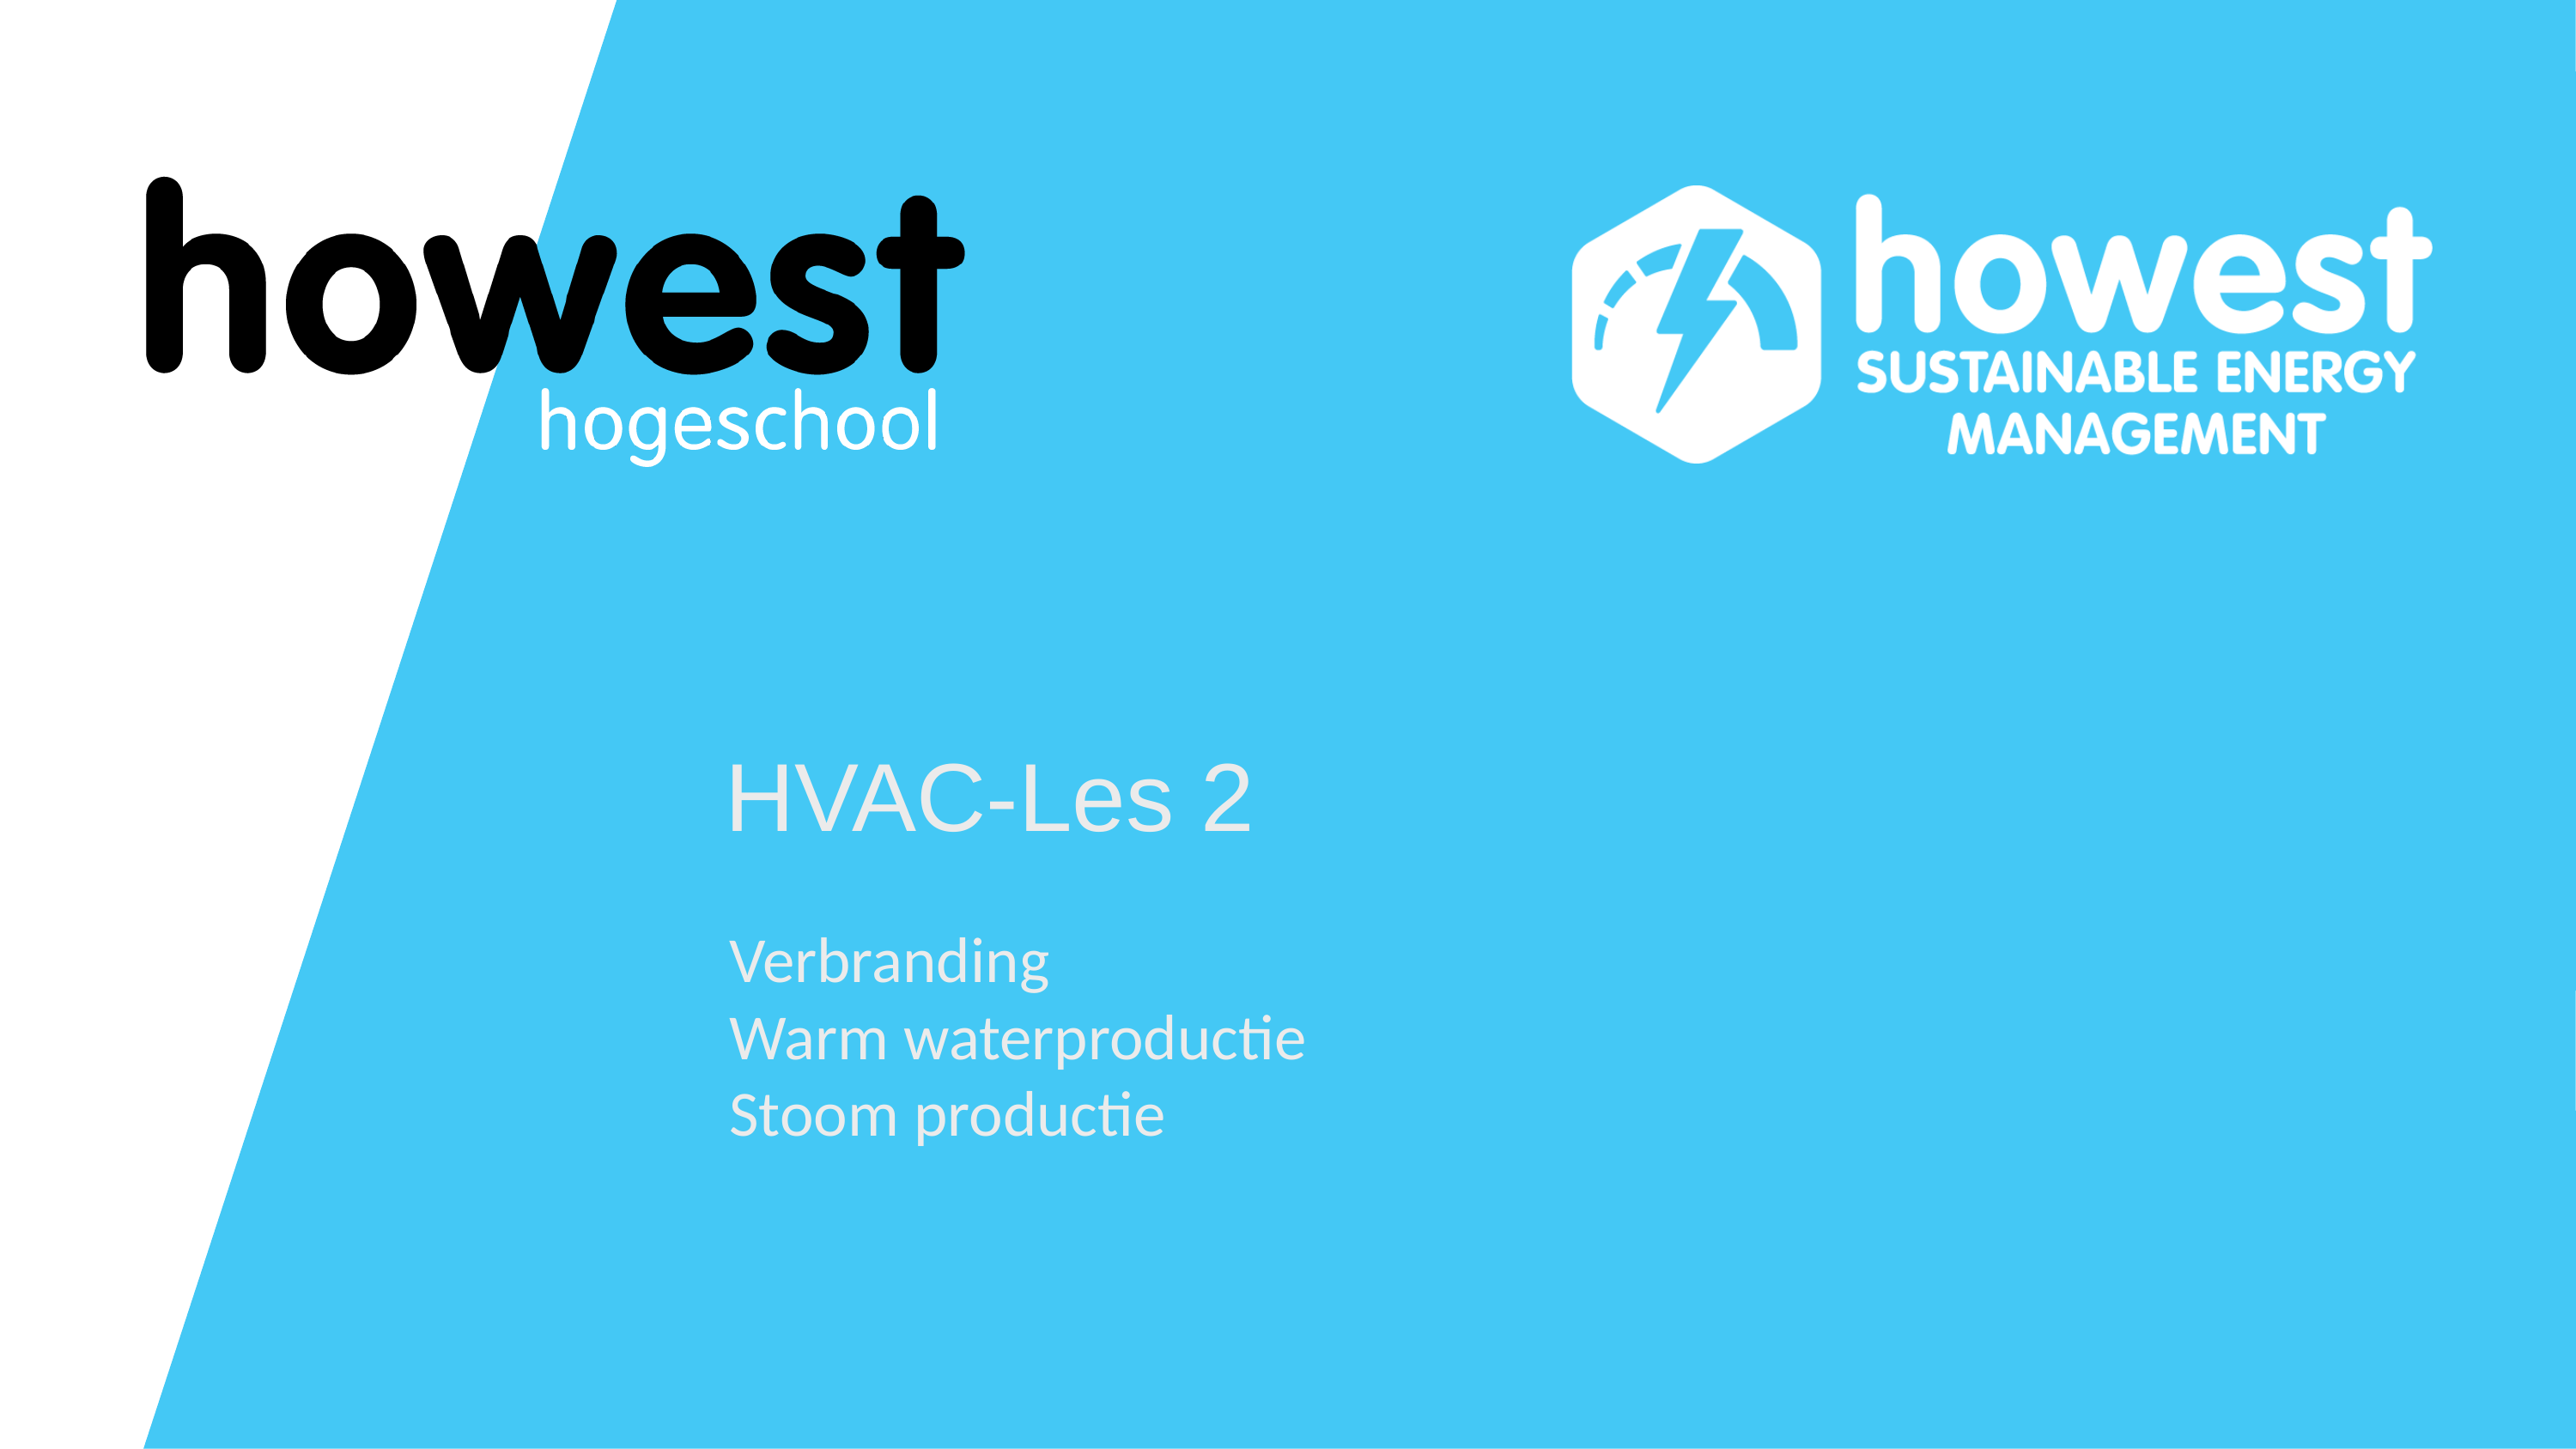

# HVAC-Les 2
Verbranding
Warm waterproductie
Stoom productie